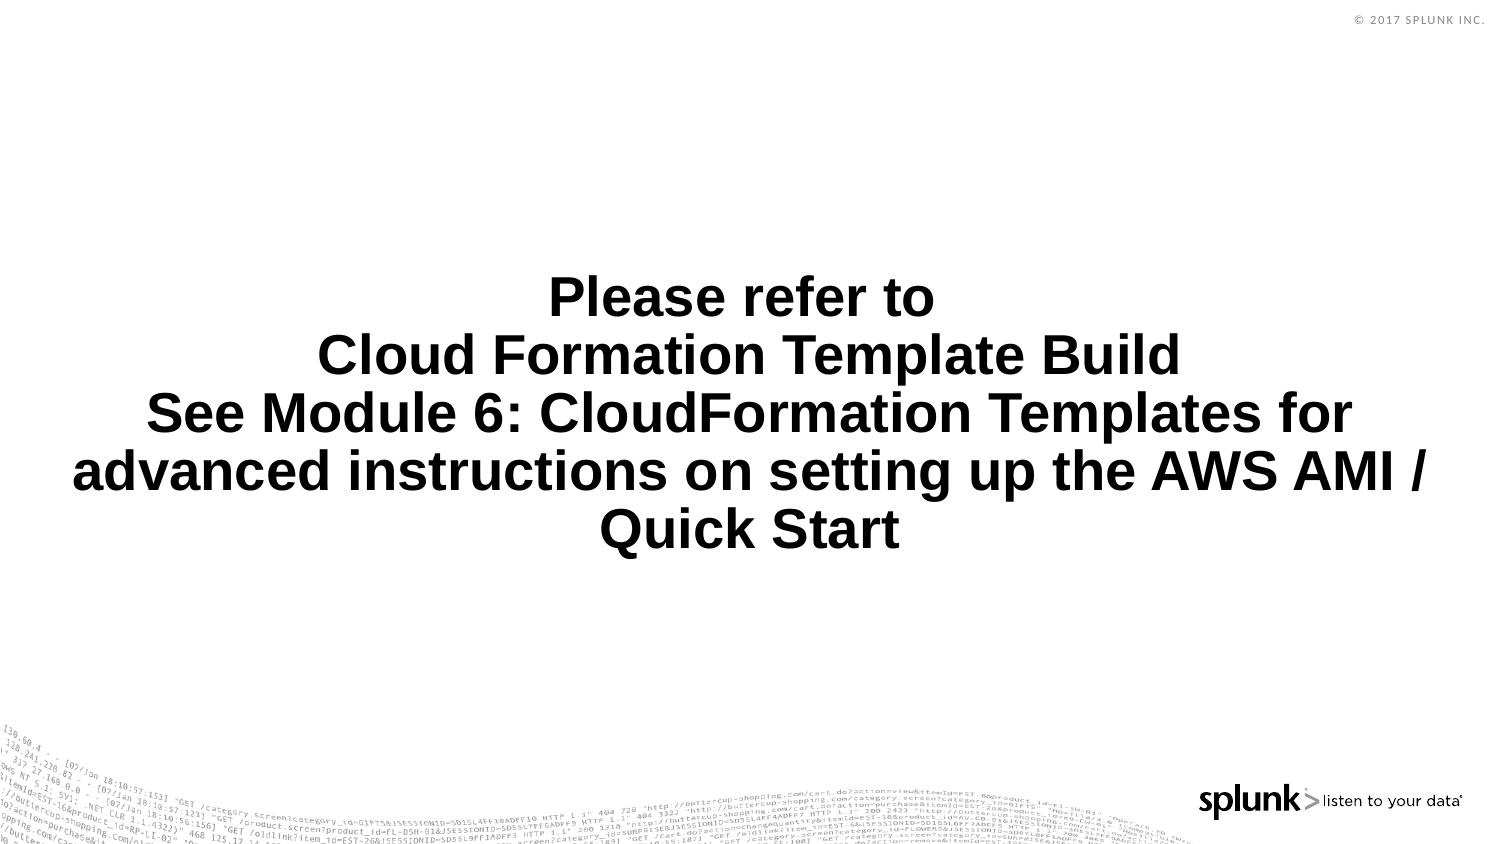

Please refer to
Cloud Formation Template Build
See Module 6: CloudFormation Templates for advanced instructions on setting up the AWS AMI / Quick Start